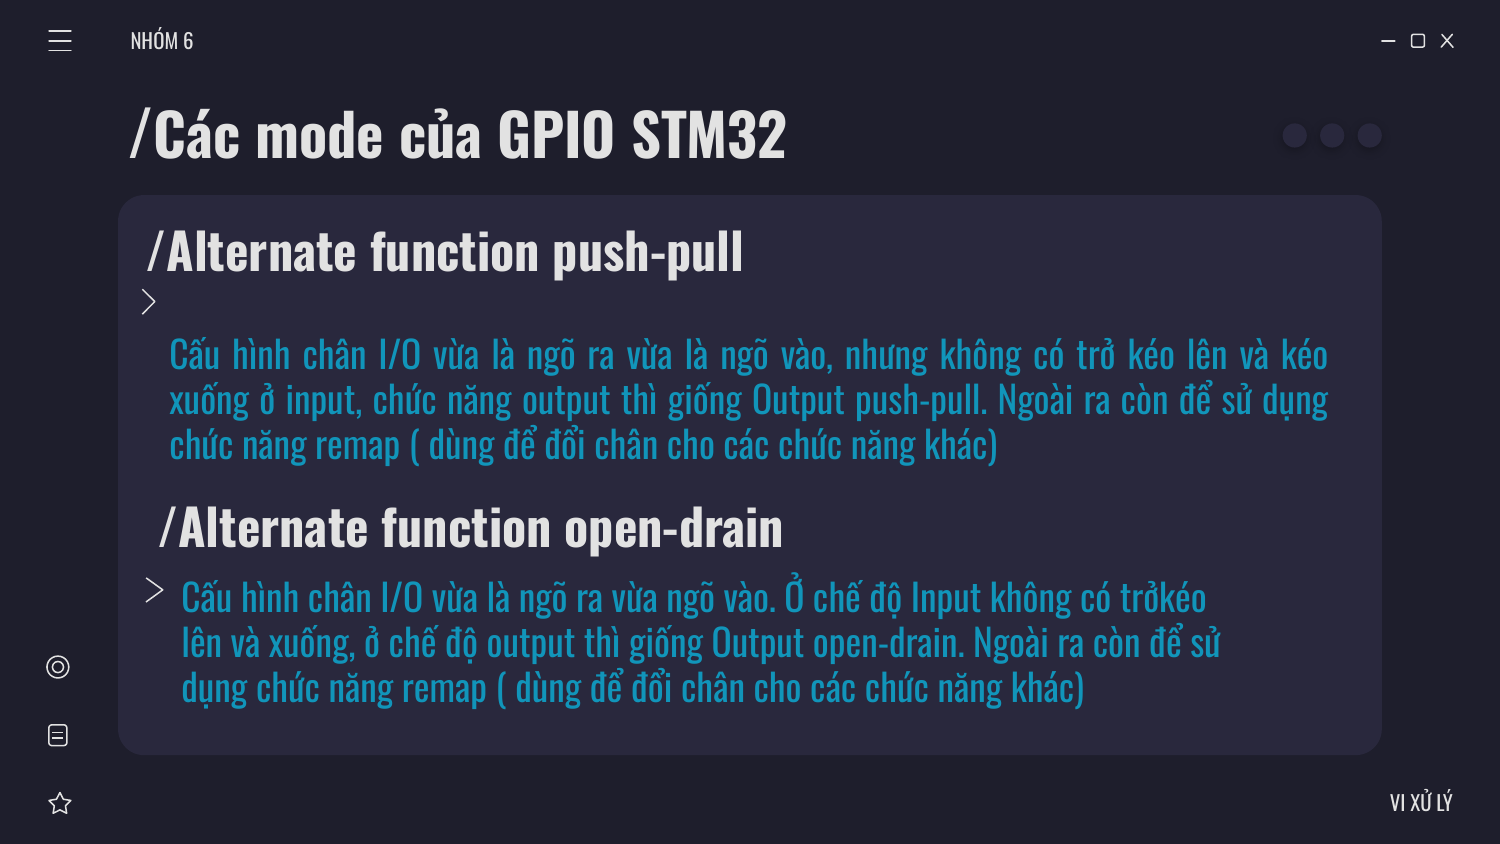

NHÓM 6

/Các mode của GPIO STM32

/Alternate function push-pull

Cấu hình chân I/O vừa là ngõ ra vừa là ngõ vào, nhưng không có trở kéo lên và kéo xuống ở input, chức năng output thì giống Output push-pull. Ngoài ra còn để sử dụng chức năng remap ( dùng để đổi chân cho các chức năng khác)
/Alternate function open-drain
Cấu hình chân I/O vừa là ngõ ra vừa ngõ vào. Ở chế độ Input không có trởkéo lên và xuống, ở chế độ output thì giống Output open-drain. Ngoài ra còn để sử dụng chức năng remap ( dùng để đổi chân cho các chức năng khác)

VI XỬ LÝ